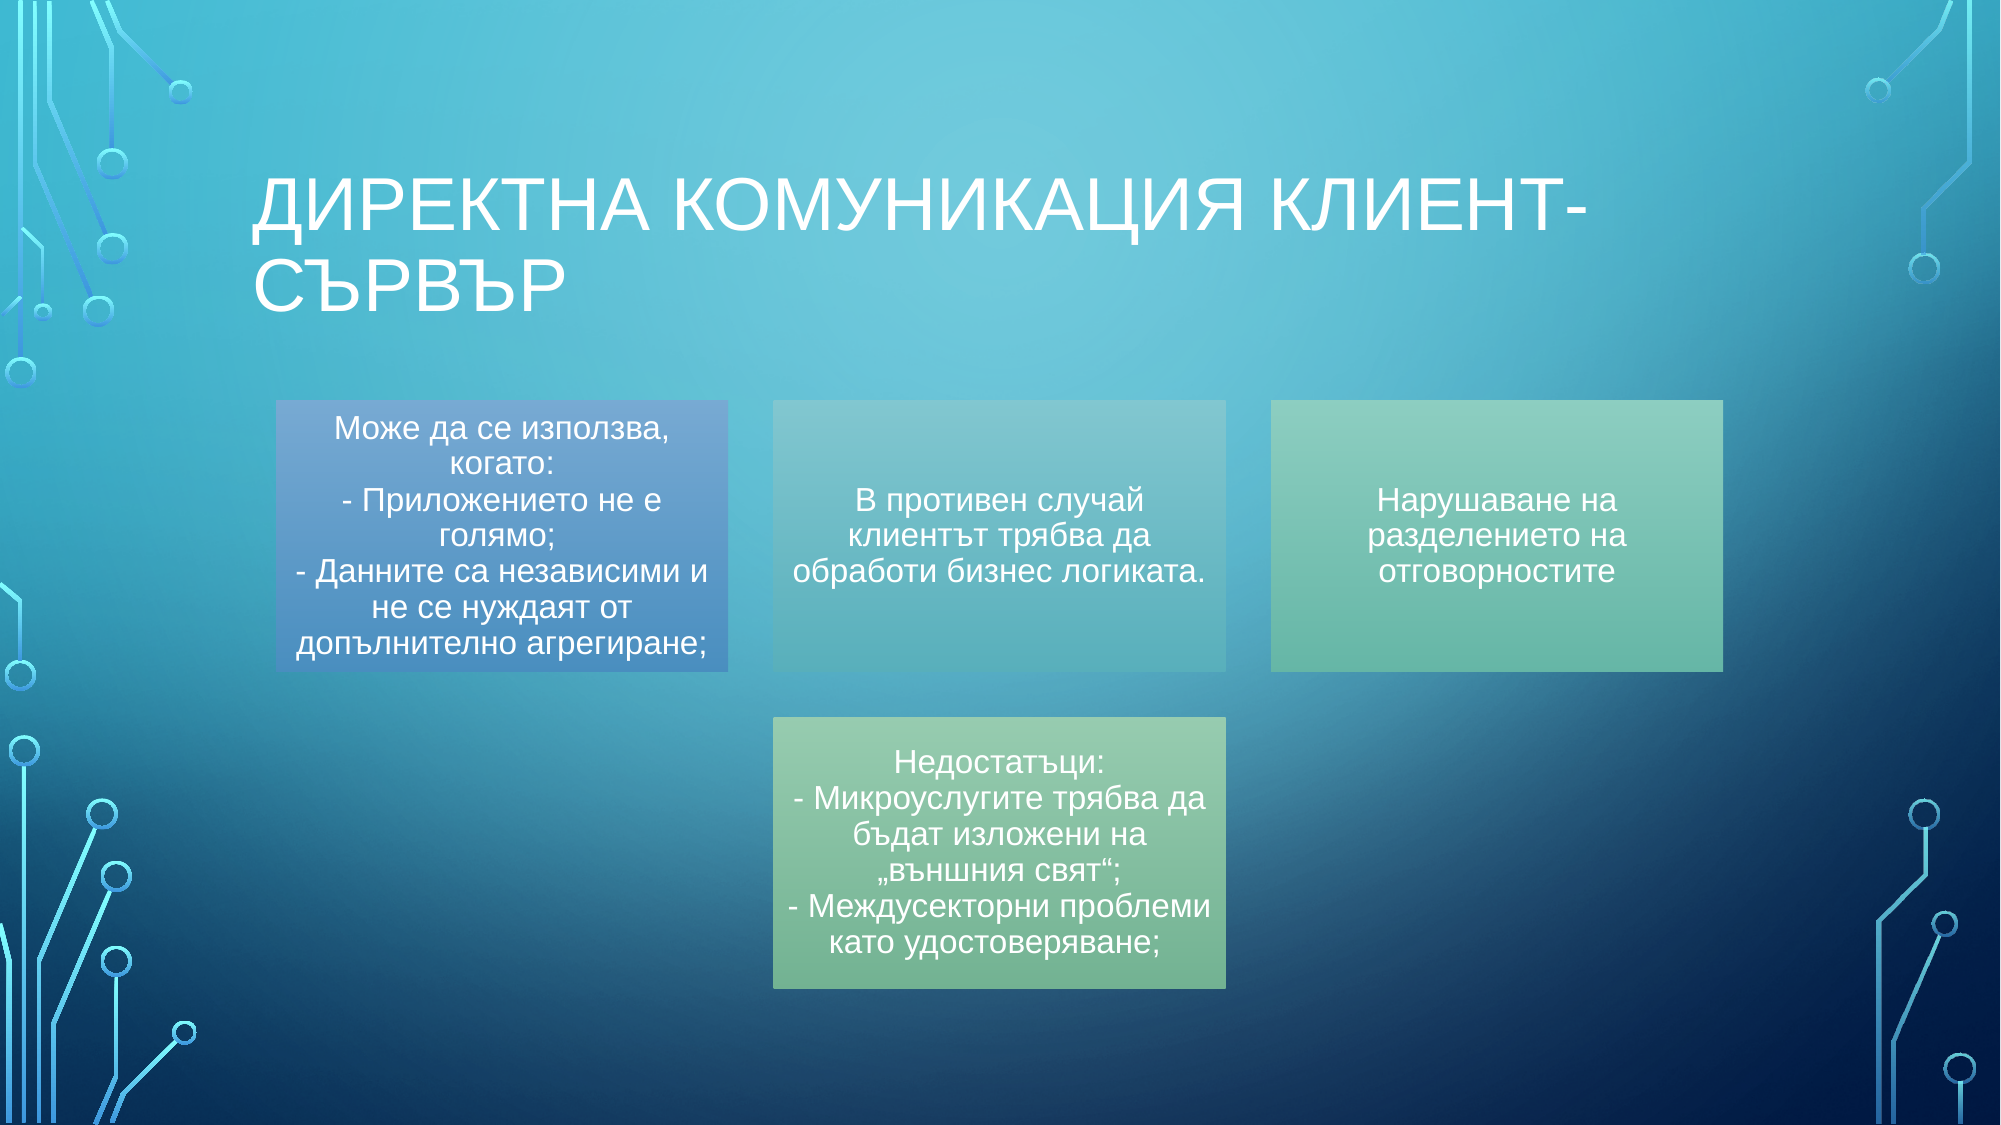

# Директна комуникация клиент-сървър
Може да се използва, когато:
- Приложението не е голямо;
- Данните са независими и не се нуждаят от допълнително агрегиране;
В противен случай клиентът трябва да обработи бизнес логиката.
Нарушаване на разделението на отговорностите
Недостатъци:
- Микроуслугите трябва да бъдат изложени на „външния свят“;
- Междусекторни проблеми като удостоверяване;